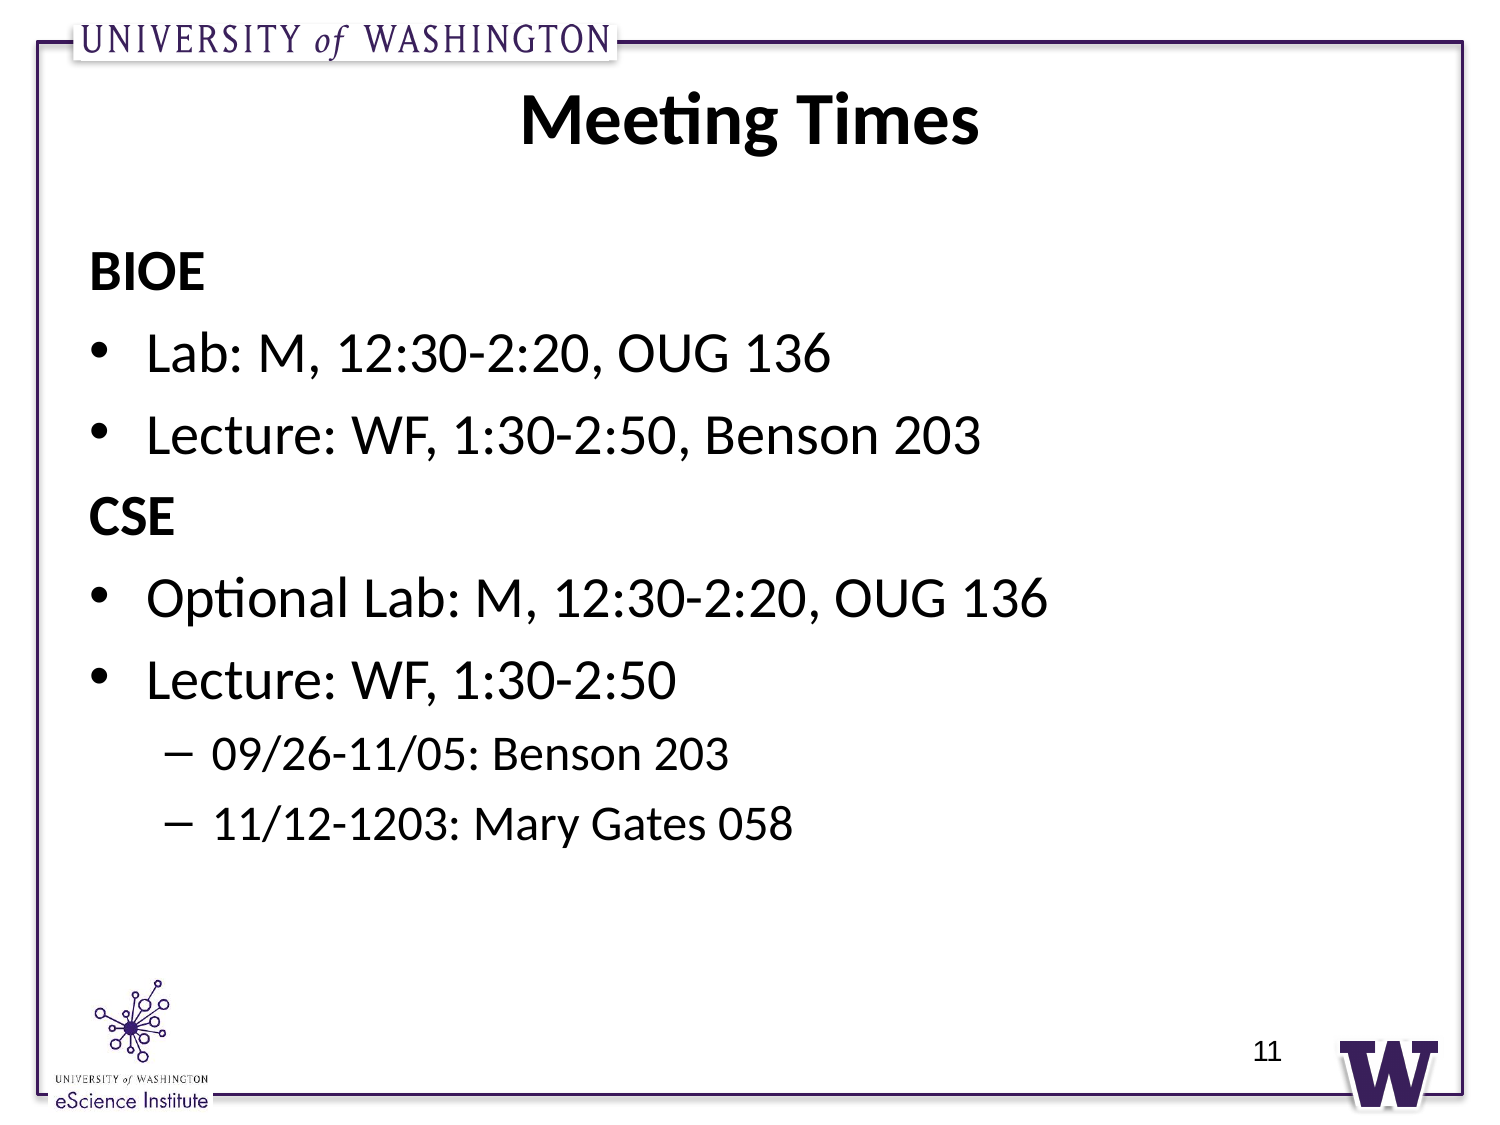

# Meeting Times
BIOE
Lab: M, 12:30-2:20, OUG 136
Lecture: WF, 1:30-2:50, Benson 203
CSE
Optional Lab: M, 12:30-2:20, OUG 136
Lecture: WF, 1:30-2:50
09/26-11/05: Benson 203
11/12-1203: Mary Gates 058

11